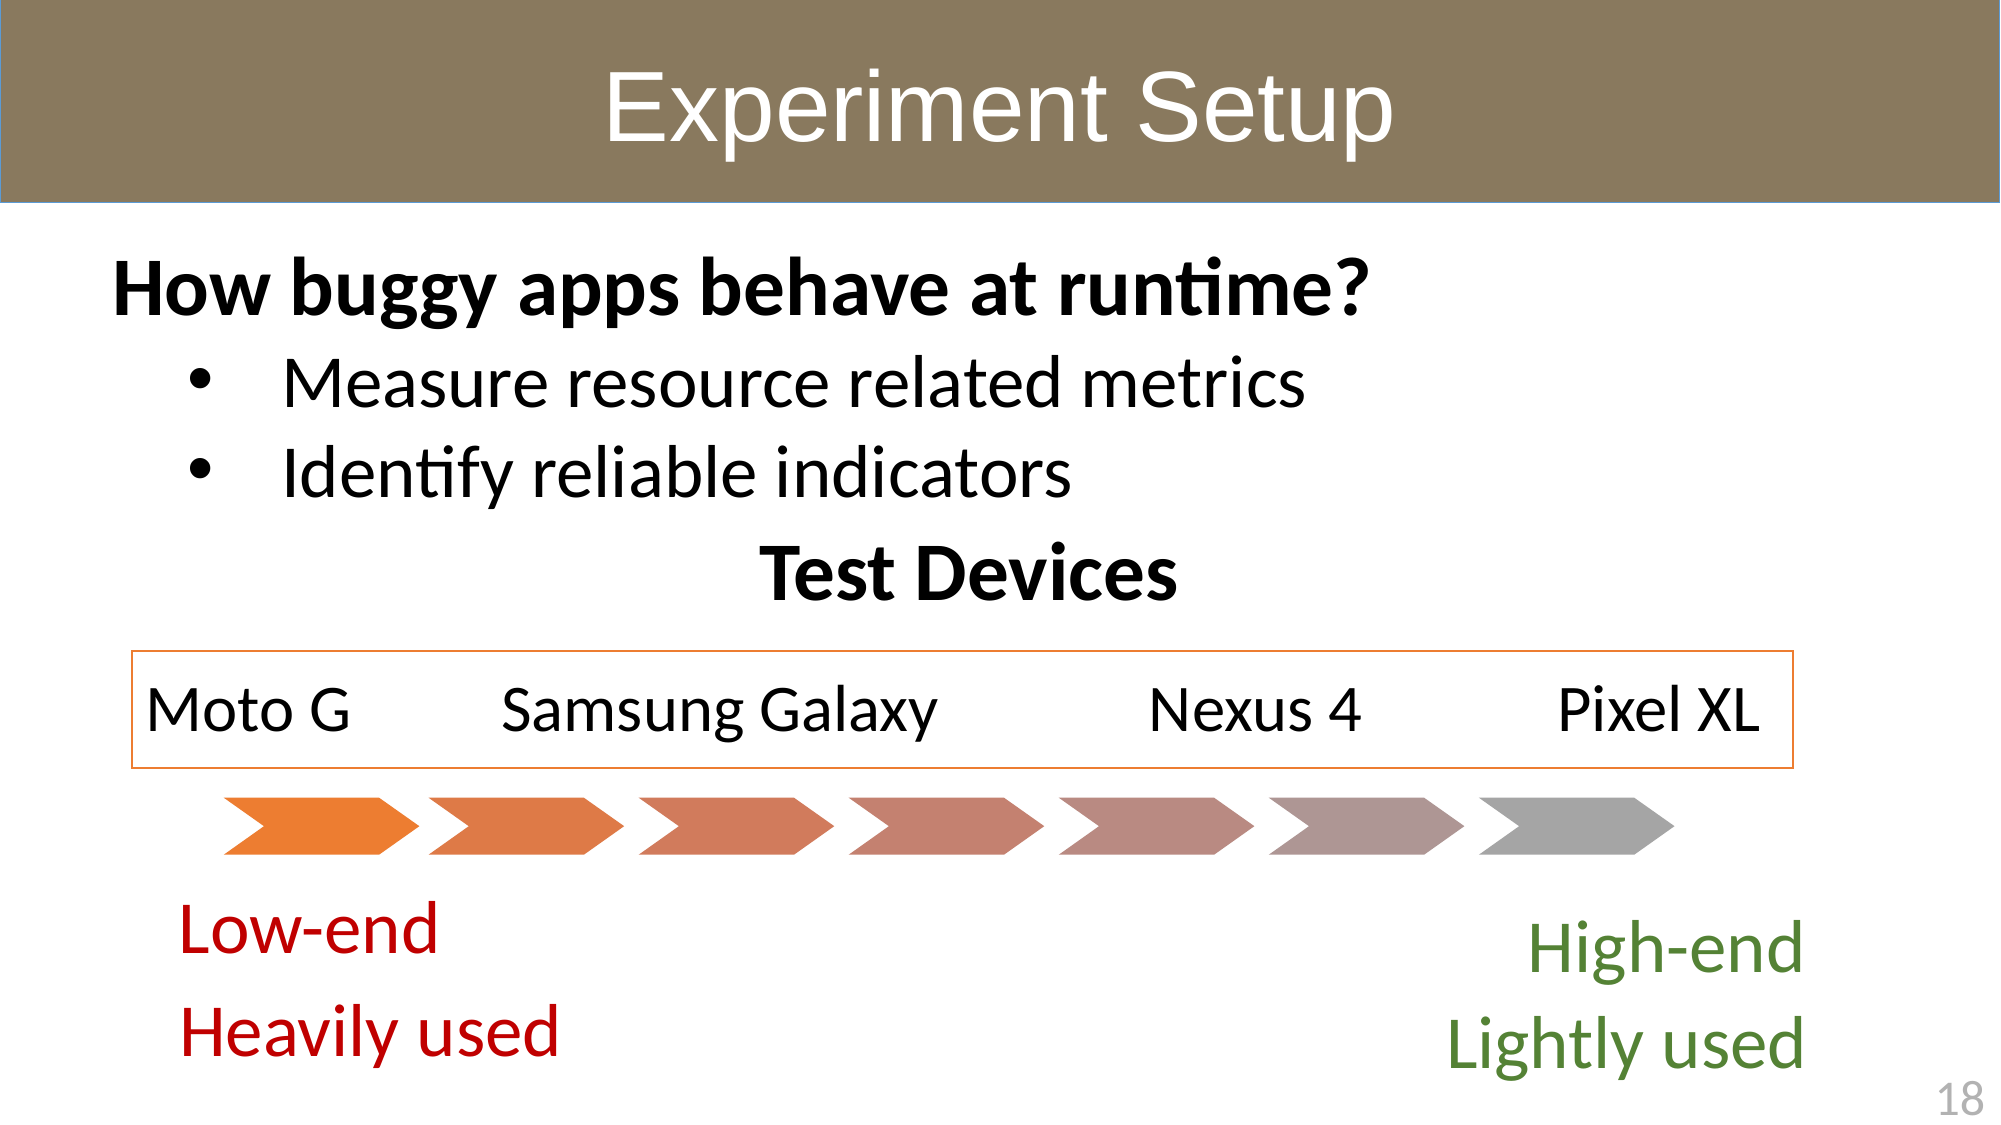

Experiment Setup
How buggy apps behave at runtime?
Measure resource related metrics
Identify reliable indicators
           Test Devices
Moto G          Samsung Galaxy              Nexus 4             Pixel XL
Low-end
High-end
Heavily used
Lightly used
18